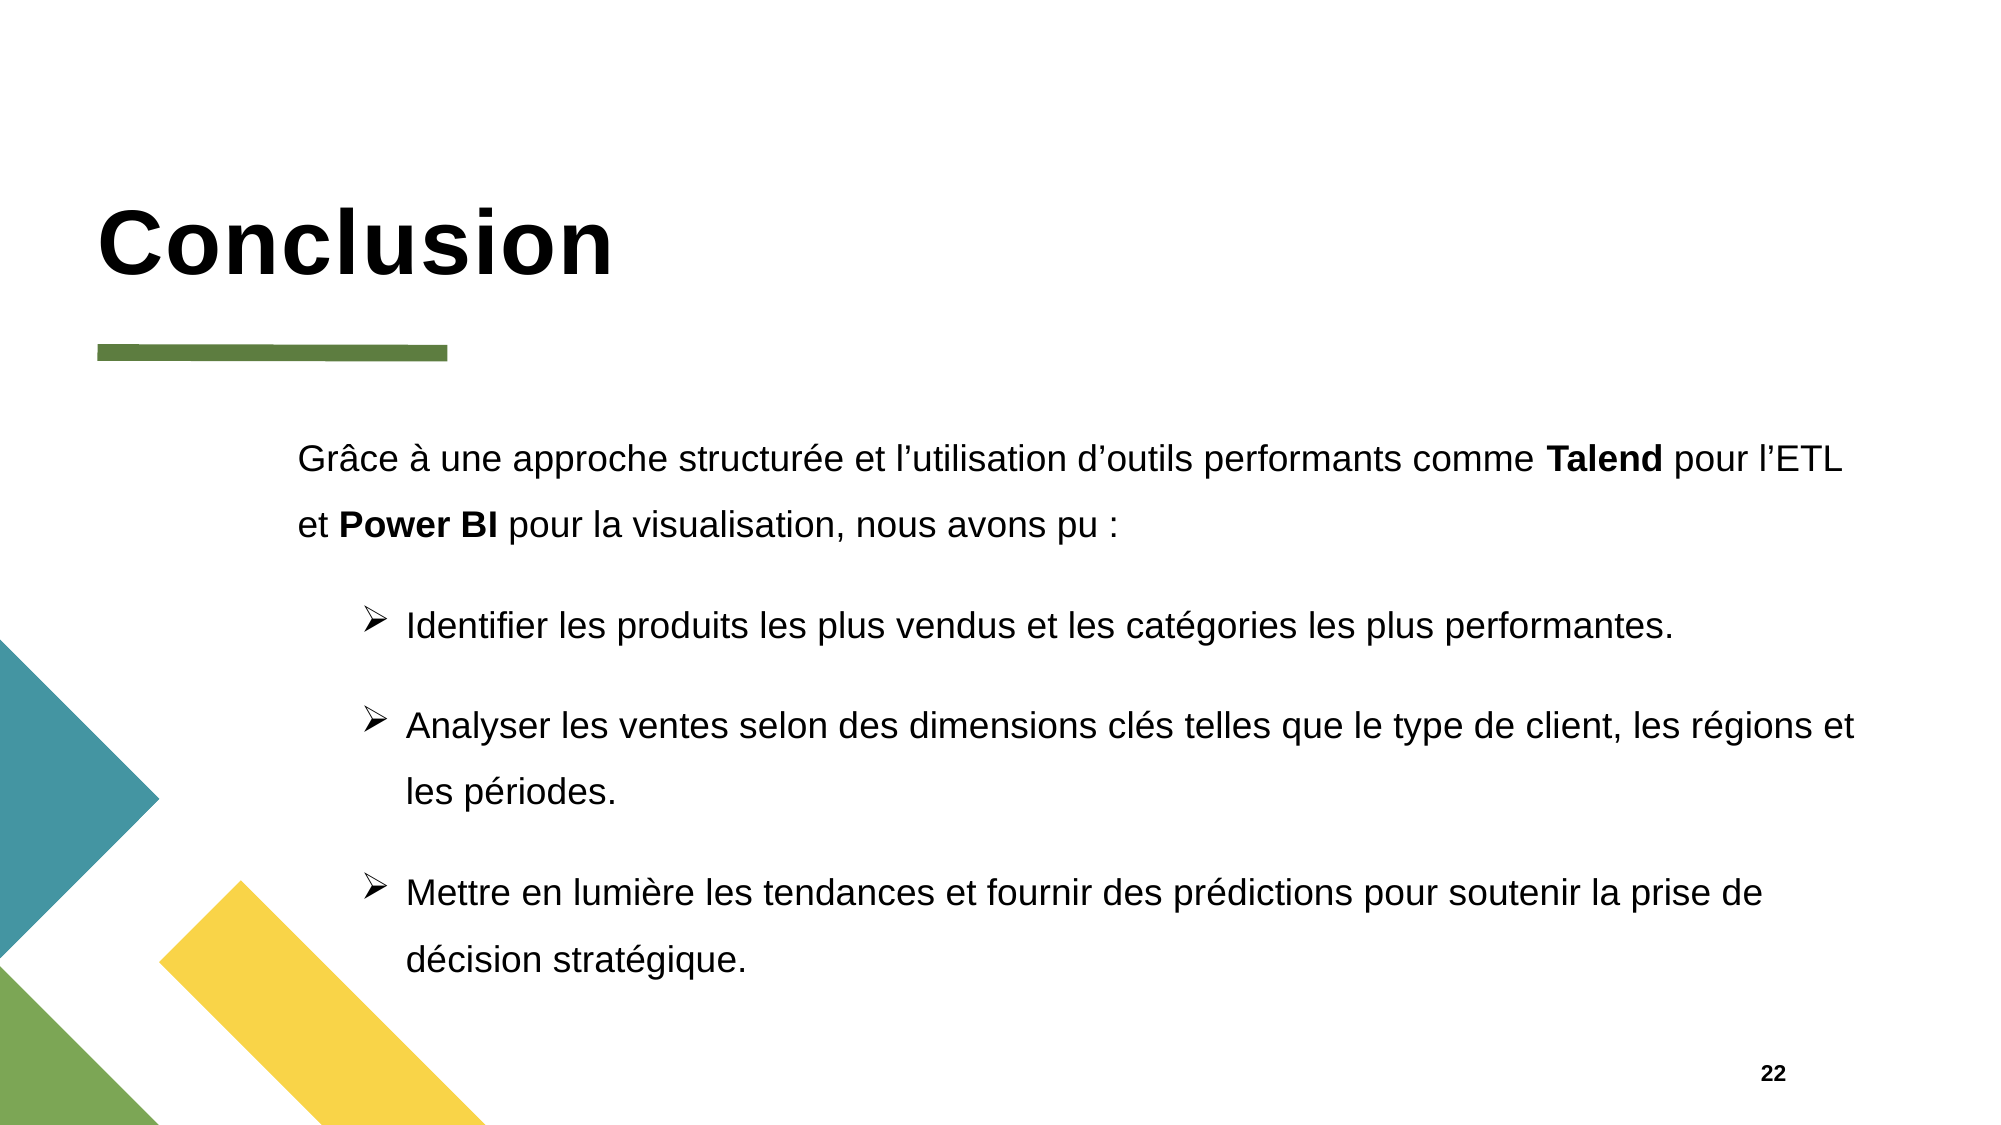

# Conclusion
Grâce à une approche structurée et l’utilisation d’outils performants comme Talend pour l’ETL et Power BI pour la visualisation, nous avons pu :
Identifier les produits les plus vendus et les catégories les plus performantes.
Analyser les ventes selon des dimensions clés telles que le type de client, les régions et les périodes.
Mettre en lumière les tendances et fournir des prédictions pour soutenir la prise de décision stratégique.

22